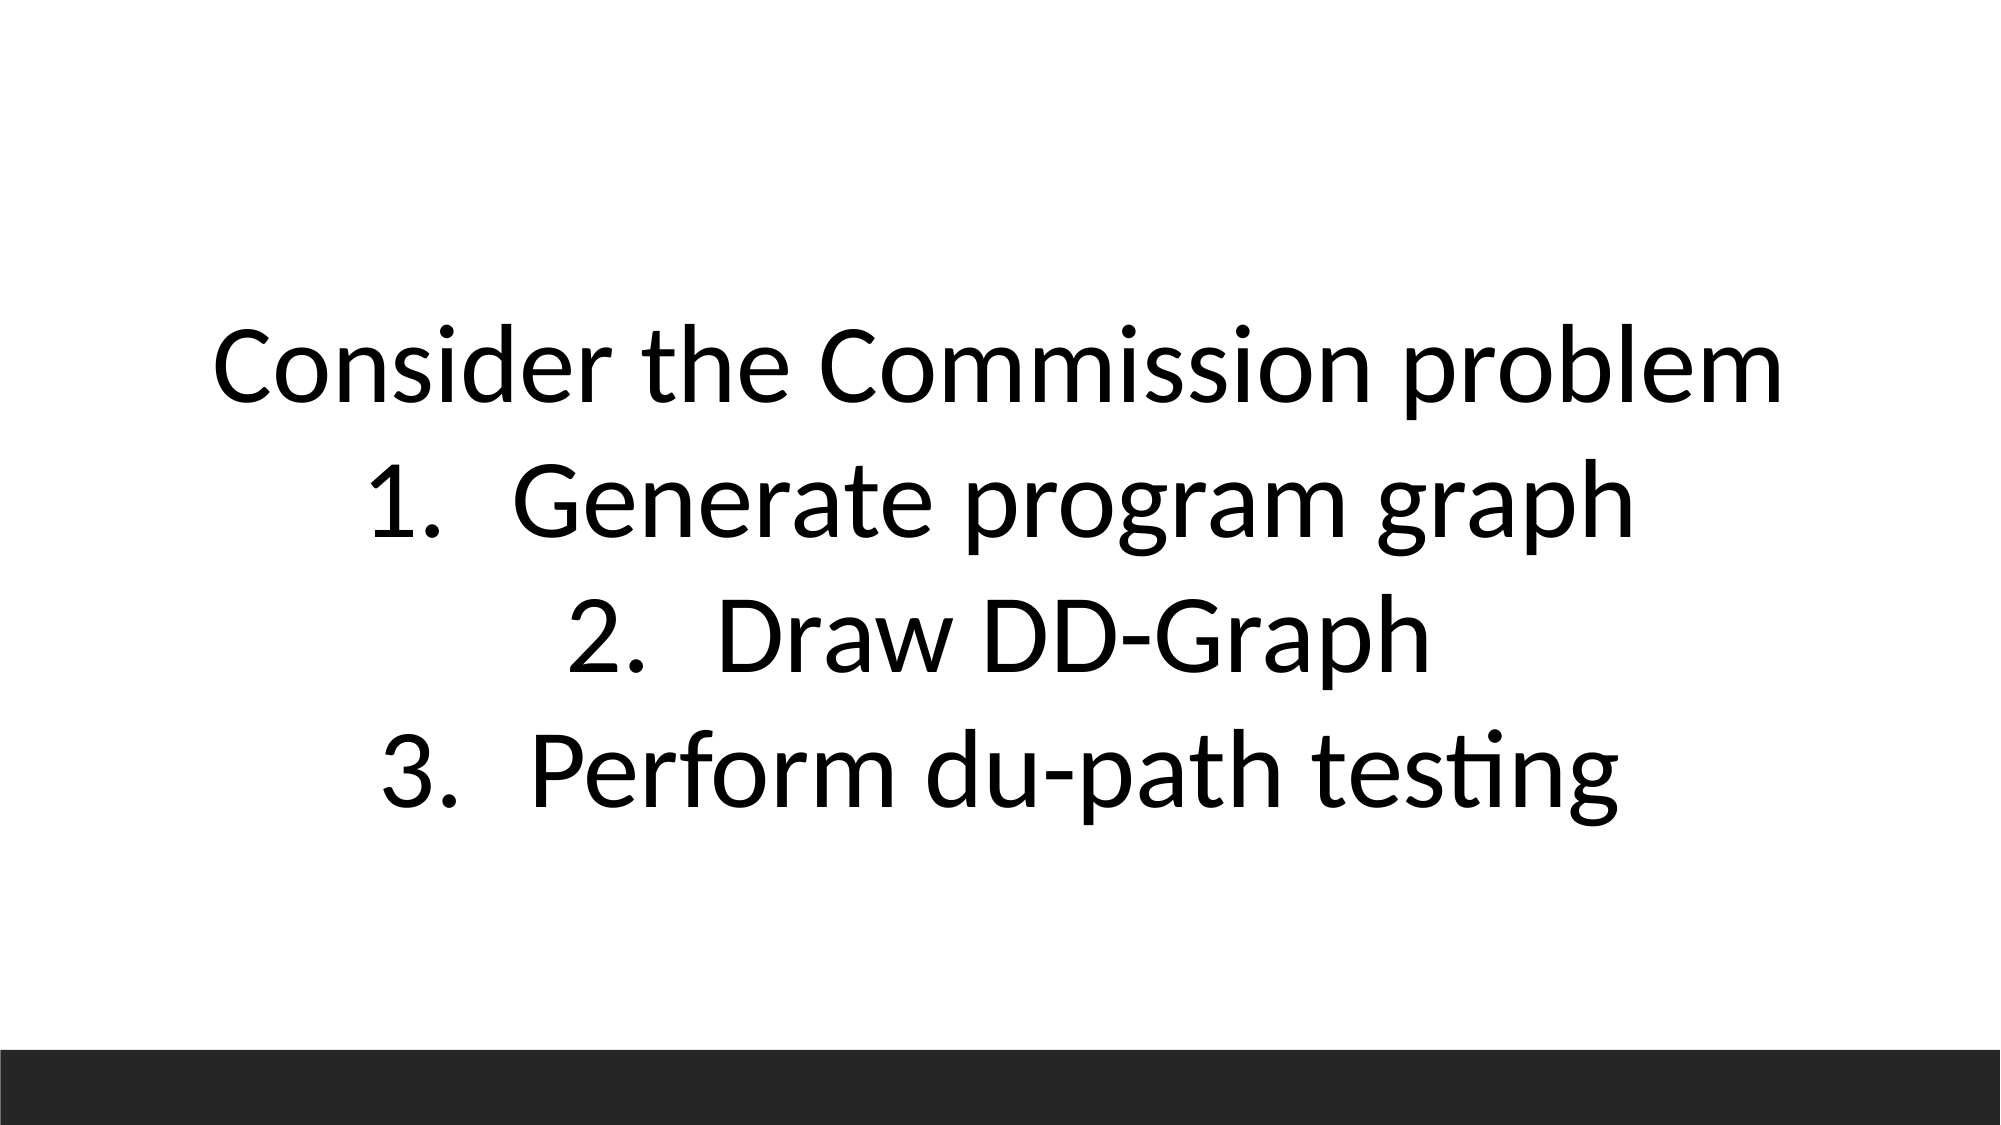

Consider the Commission problem
Generate program graph
Draw DD-Graph
Perform du-path testing